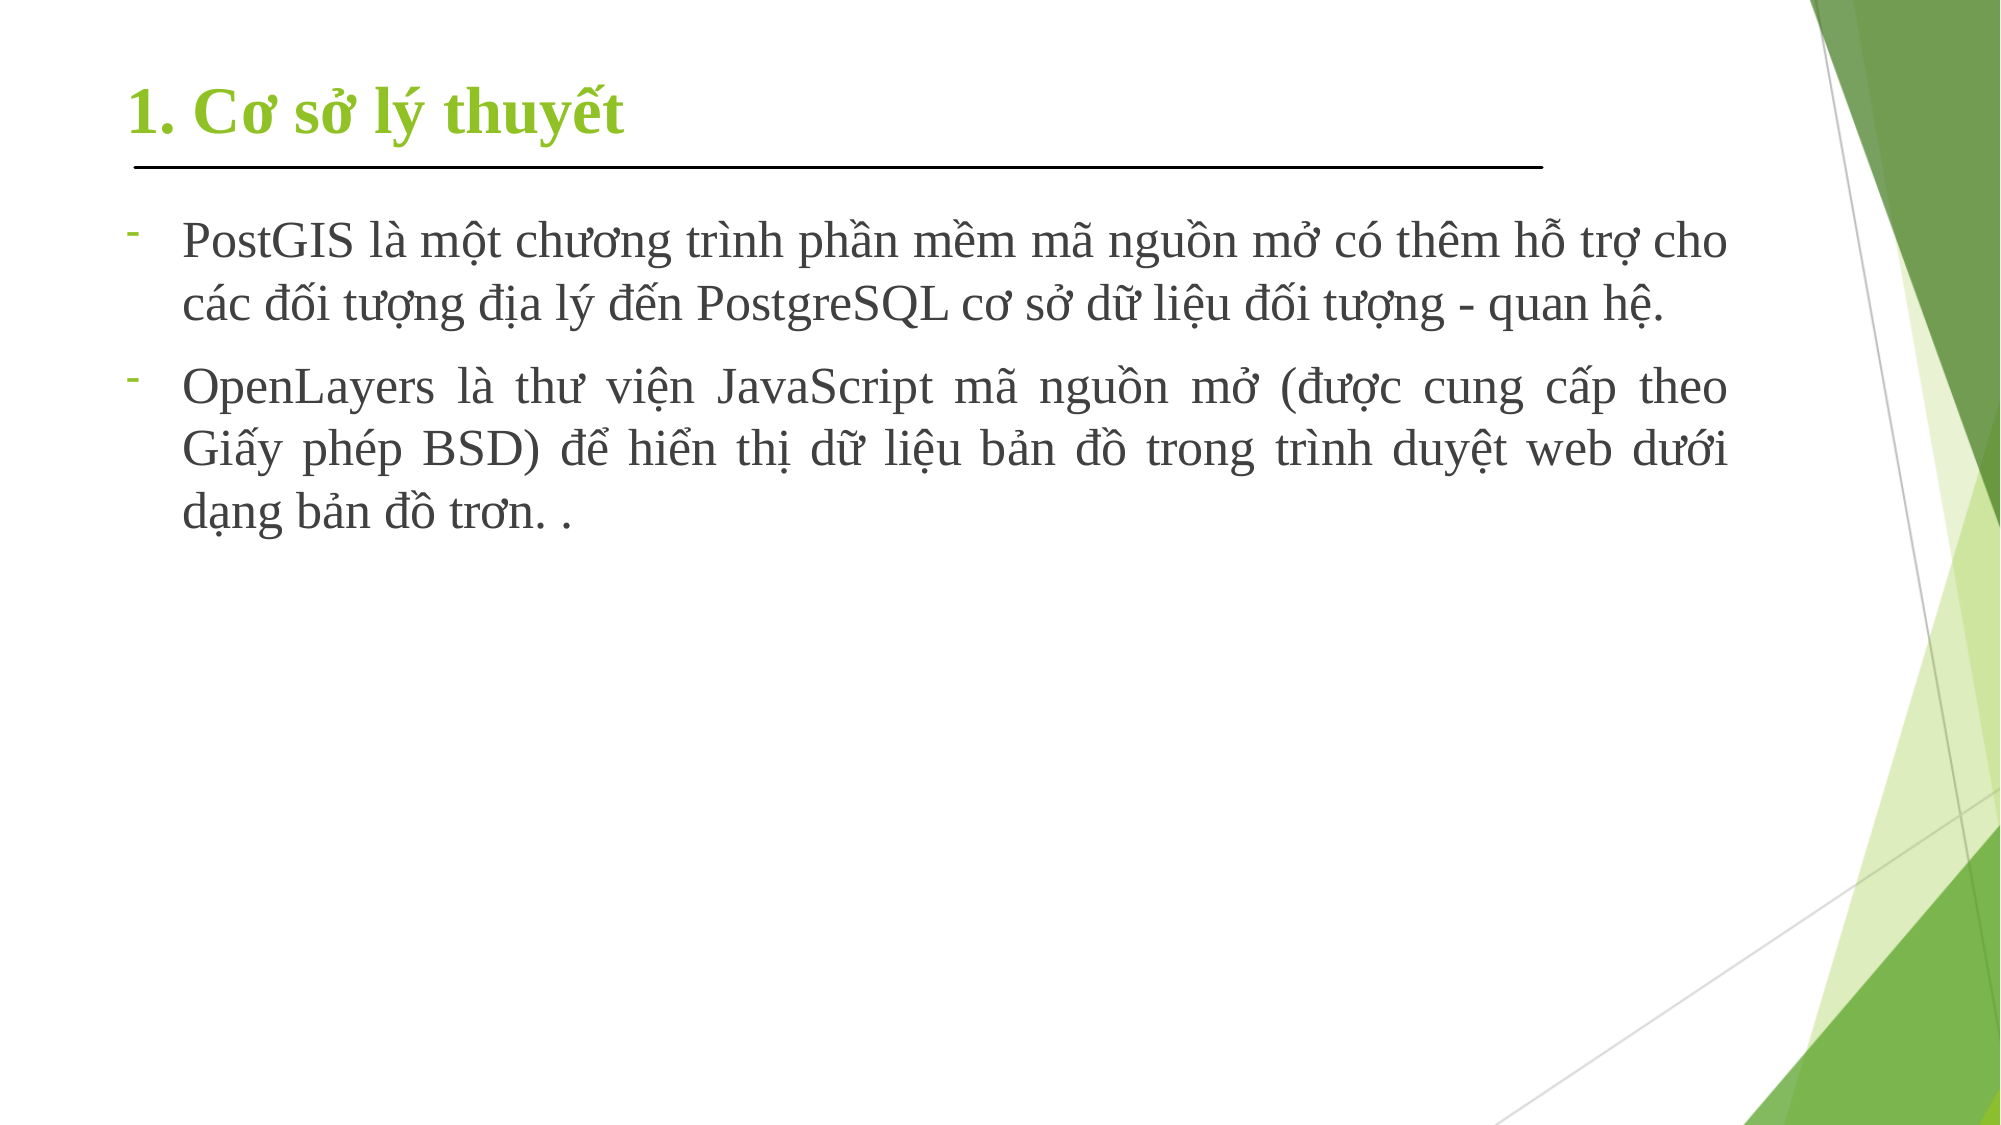

# 1. Cơ sở lý thuyết
PostGIS là một chương trình phần mềm mã nguồn mở có thêm hỗ trợ cho các đối tượng địa lý đến PostgreSQL cơ sở dữ liệu đối tượng - quan hệ.
OpenLayers là thư viện JavaScript mã nguồn mở (được cung cấp theo Giấy phép BSD) để hiển thị dữ liệu bản đồ trong trình duyệt web dưới dạng bản đồ trơn. .